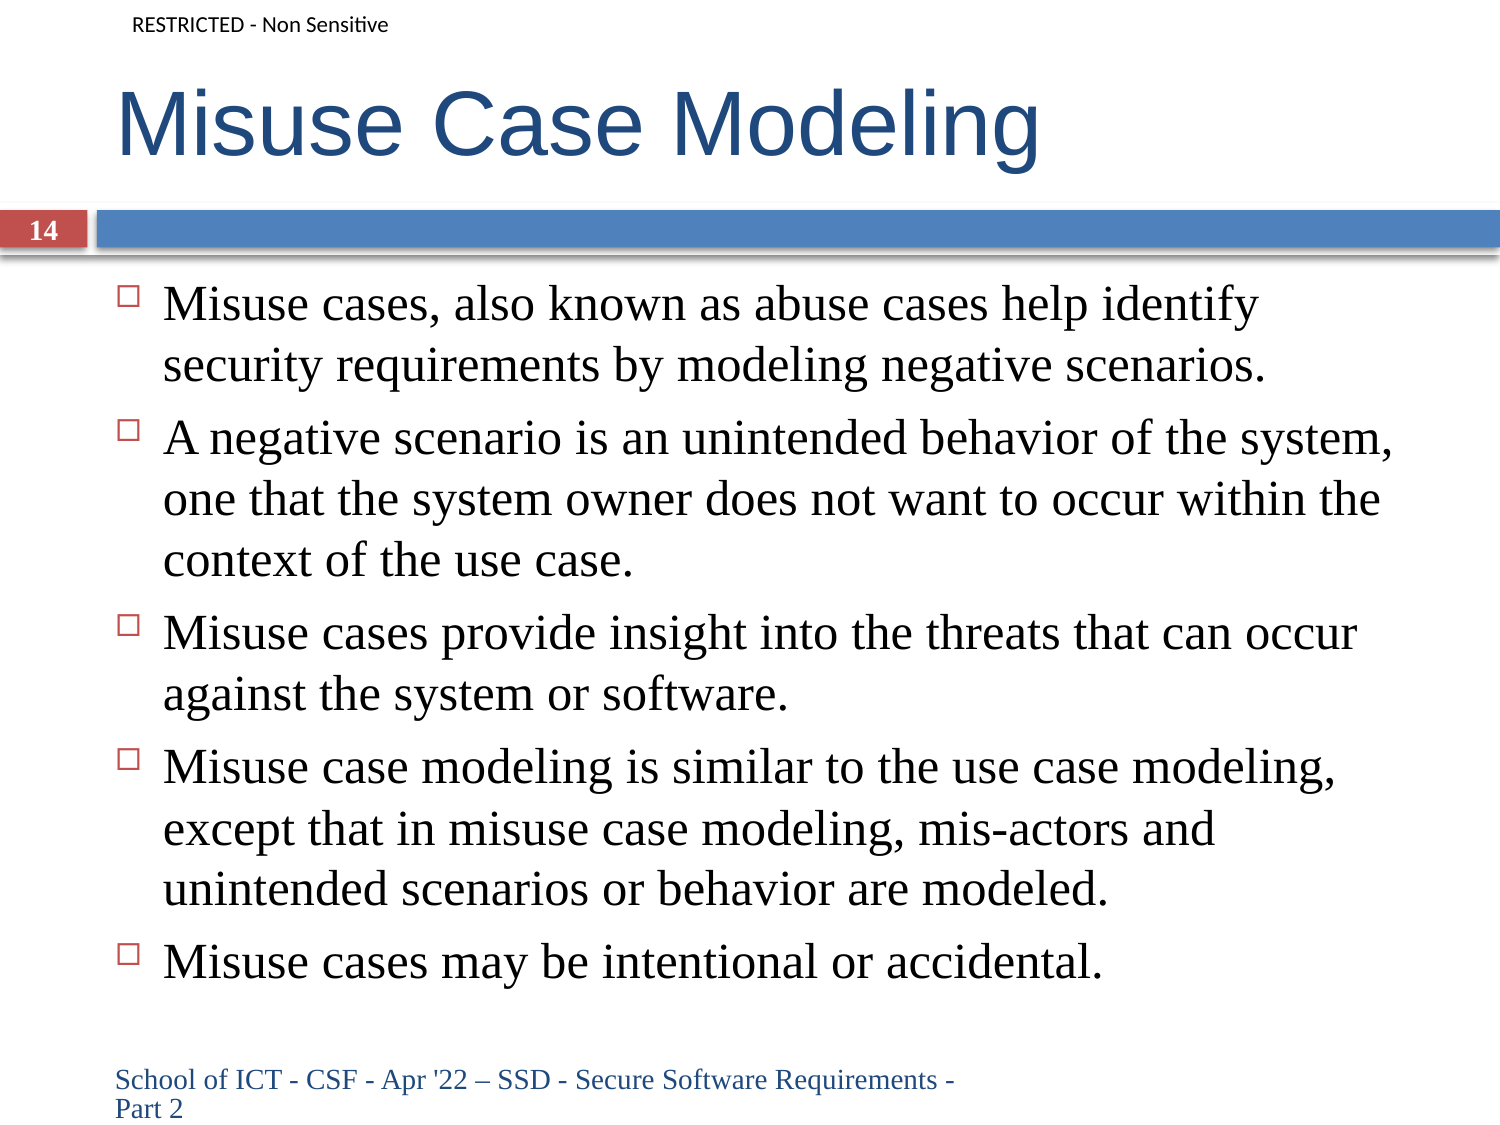

# Misuse Case Modeling
14
Misuse cases, also known as abuse cases help identify security requirements by modeling negative scenarios.
A negative scenario is an unintended behavior of the system, one that the system owner does not want to occur within the context of the use case.
Misuse cases provide insight into the threats that can occur against the system or software.
Misuse case modeling is similar to the use case modeling, except that in misuse case modeling, mis-actors and unintended scenarios or behavior are modeled.
Misuse cases may be intentional or accidental.
School of ICT - CSF - Apr '22 – SSD - Secure Software Requirements - Part 2